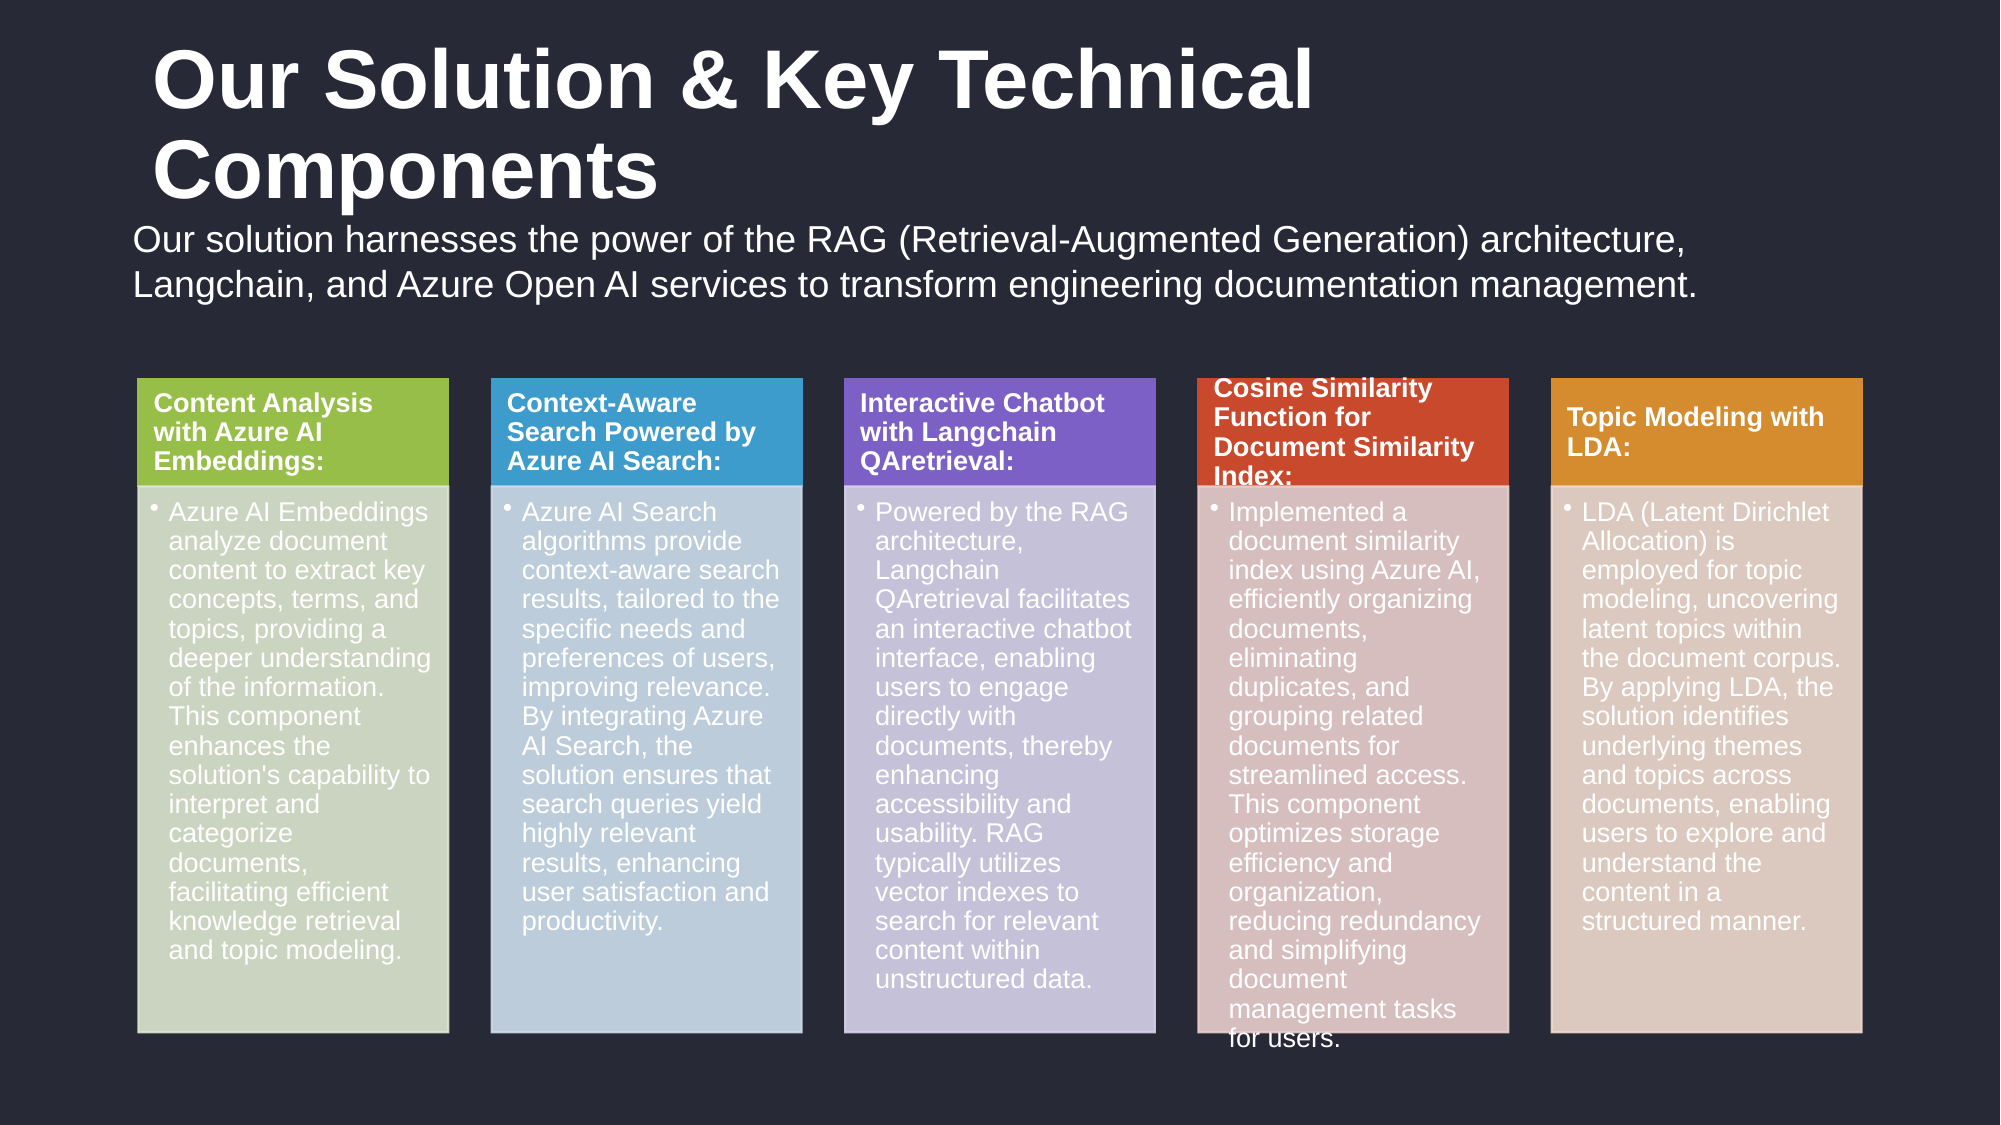

# Our Solution & Key Technical Components
Our solution harnesses the power of the RAG (Retrieval-Augmented Generation) architecture, Langchain, and Azure Open AI services to transform engineering documentation management.

Content Analysis with Azure AI Embeddings:
Azure AI Embeddings analyze document content to extract key concepts, terms, and topics, providing a deeper understanding of the information. This component enhances the solution's capability to interpret and categorize documents, facilitating efficient knowledge retrieval and topic modeling.
Context-Aware Search Powered by Azure AI Search:
Azure AI Search algorithms provide context-aware search results, tailored to the specific needs and preferences of users, improving relevance. By integrating Azure AI Search, the solution ensures that search queries yield highly relevant results, enhancing user satisfaction and productivity.
Interactive Chatbot with Langchain QAretrieval:
Powered by the RAG architecture, Langchain QAretrieval facilitates an interactive chatbot interface, enabling users to engage directly with documents, thereby enhancing accessibility and usability. RAG typically utilizes vector indexes to search for relevant content within unstructured data.

Cosine Similarity Function for Document Similarity Index:
Implemented a document similarity index using Azure AI, efficiently organizing documents, eliminating duplicates, and grouping related documents for streamlined access. This component optimizes storage efficiency and organization, reducing redundancy and simplifying document management tasks for users.
Topic Modeling with LDA:
LDA (Latent Dirichlet Allocation) is employed for topic modeling, uncovering latent topics within the document corpus. By applying LDA, the solution identifies underlying themes and topics across documents, enabling users to explore and understand the content in a structured manner.